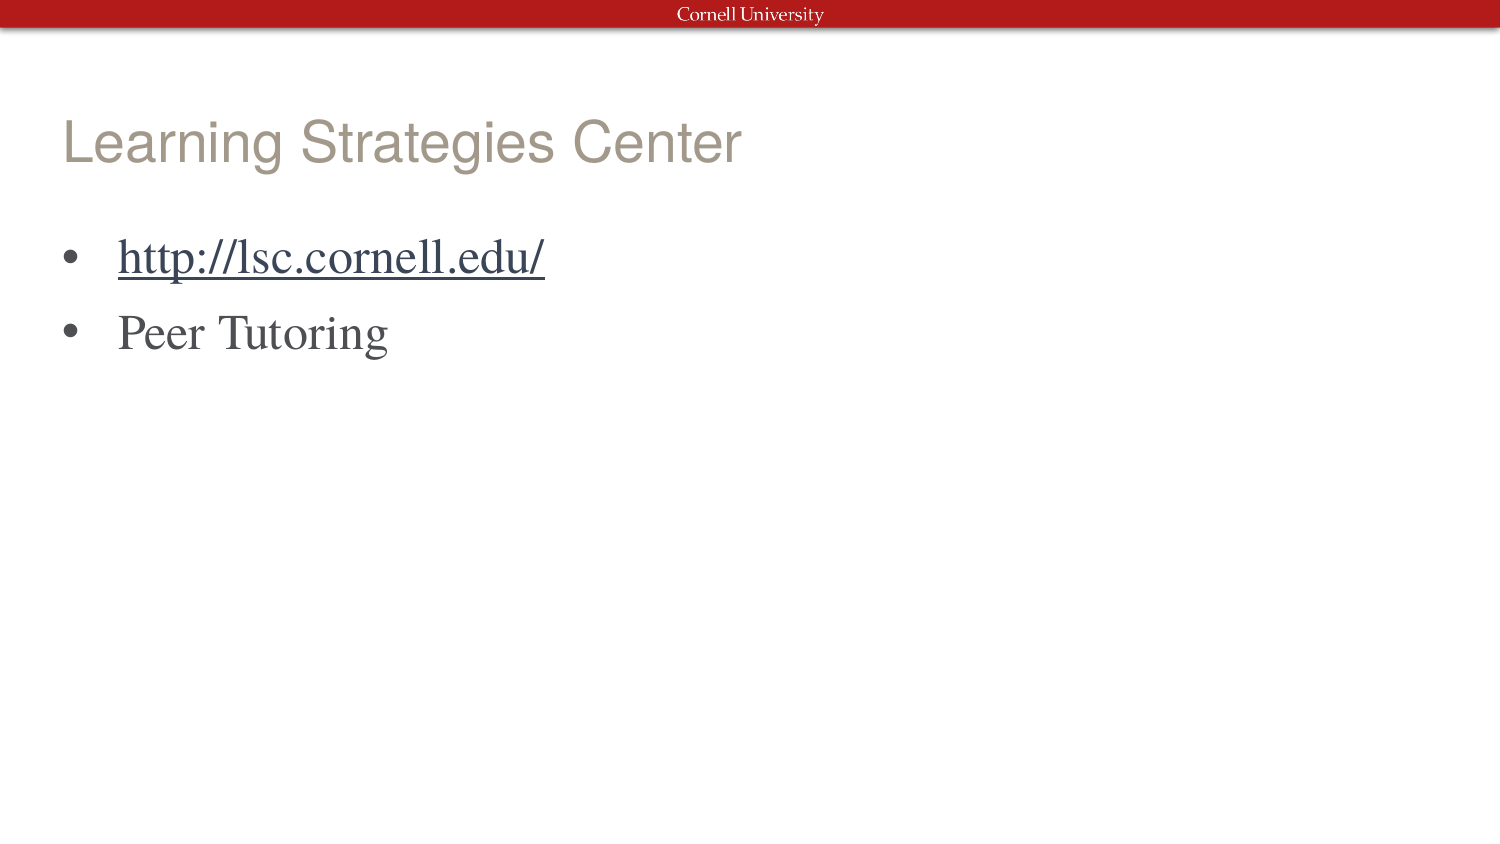

# Learning Strategies Center
http://lsc.cornell.edu/
Peer Tutoring